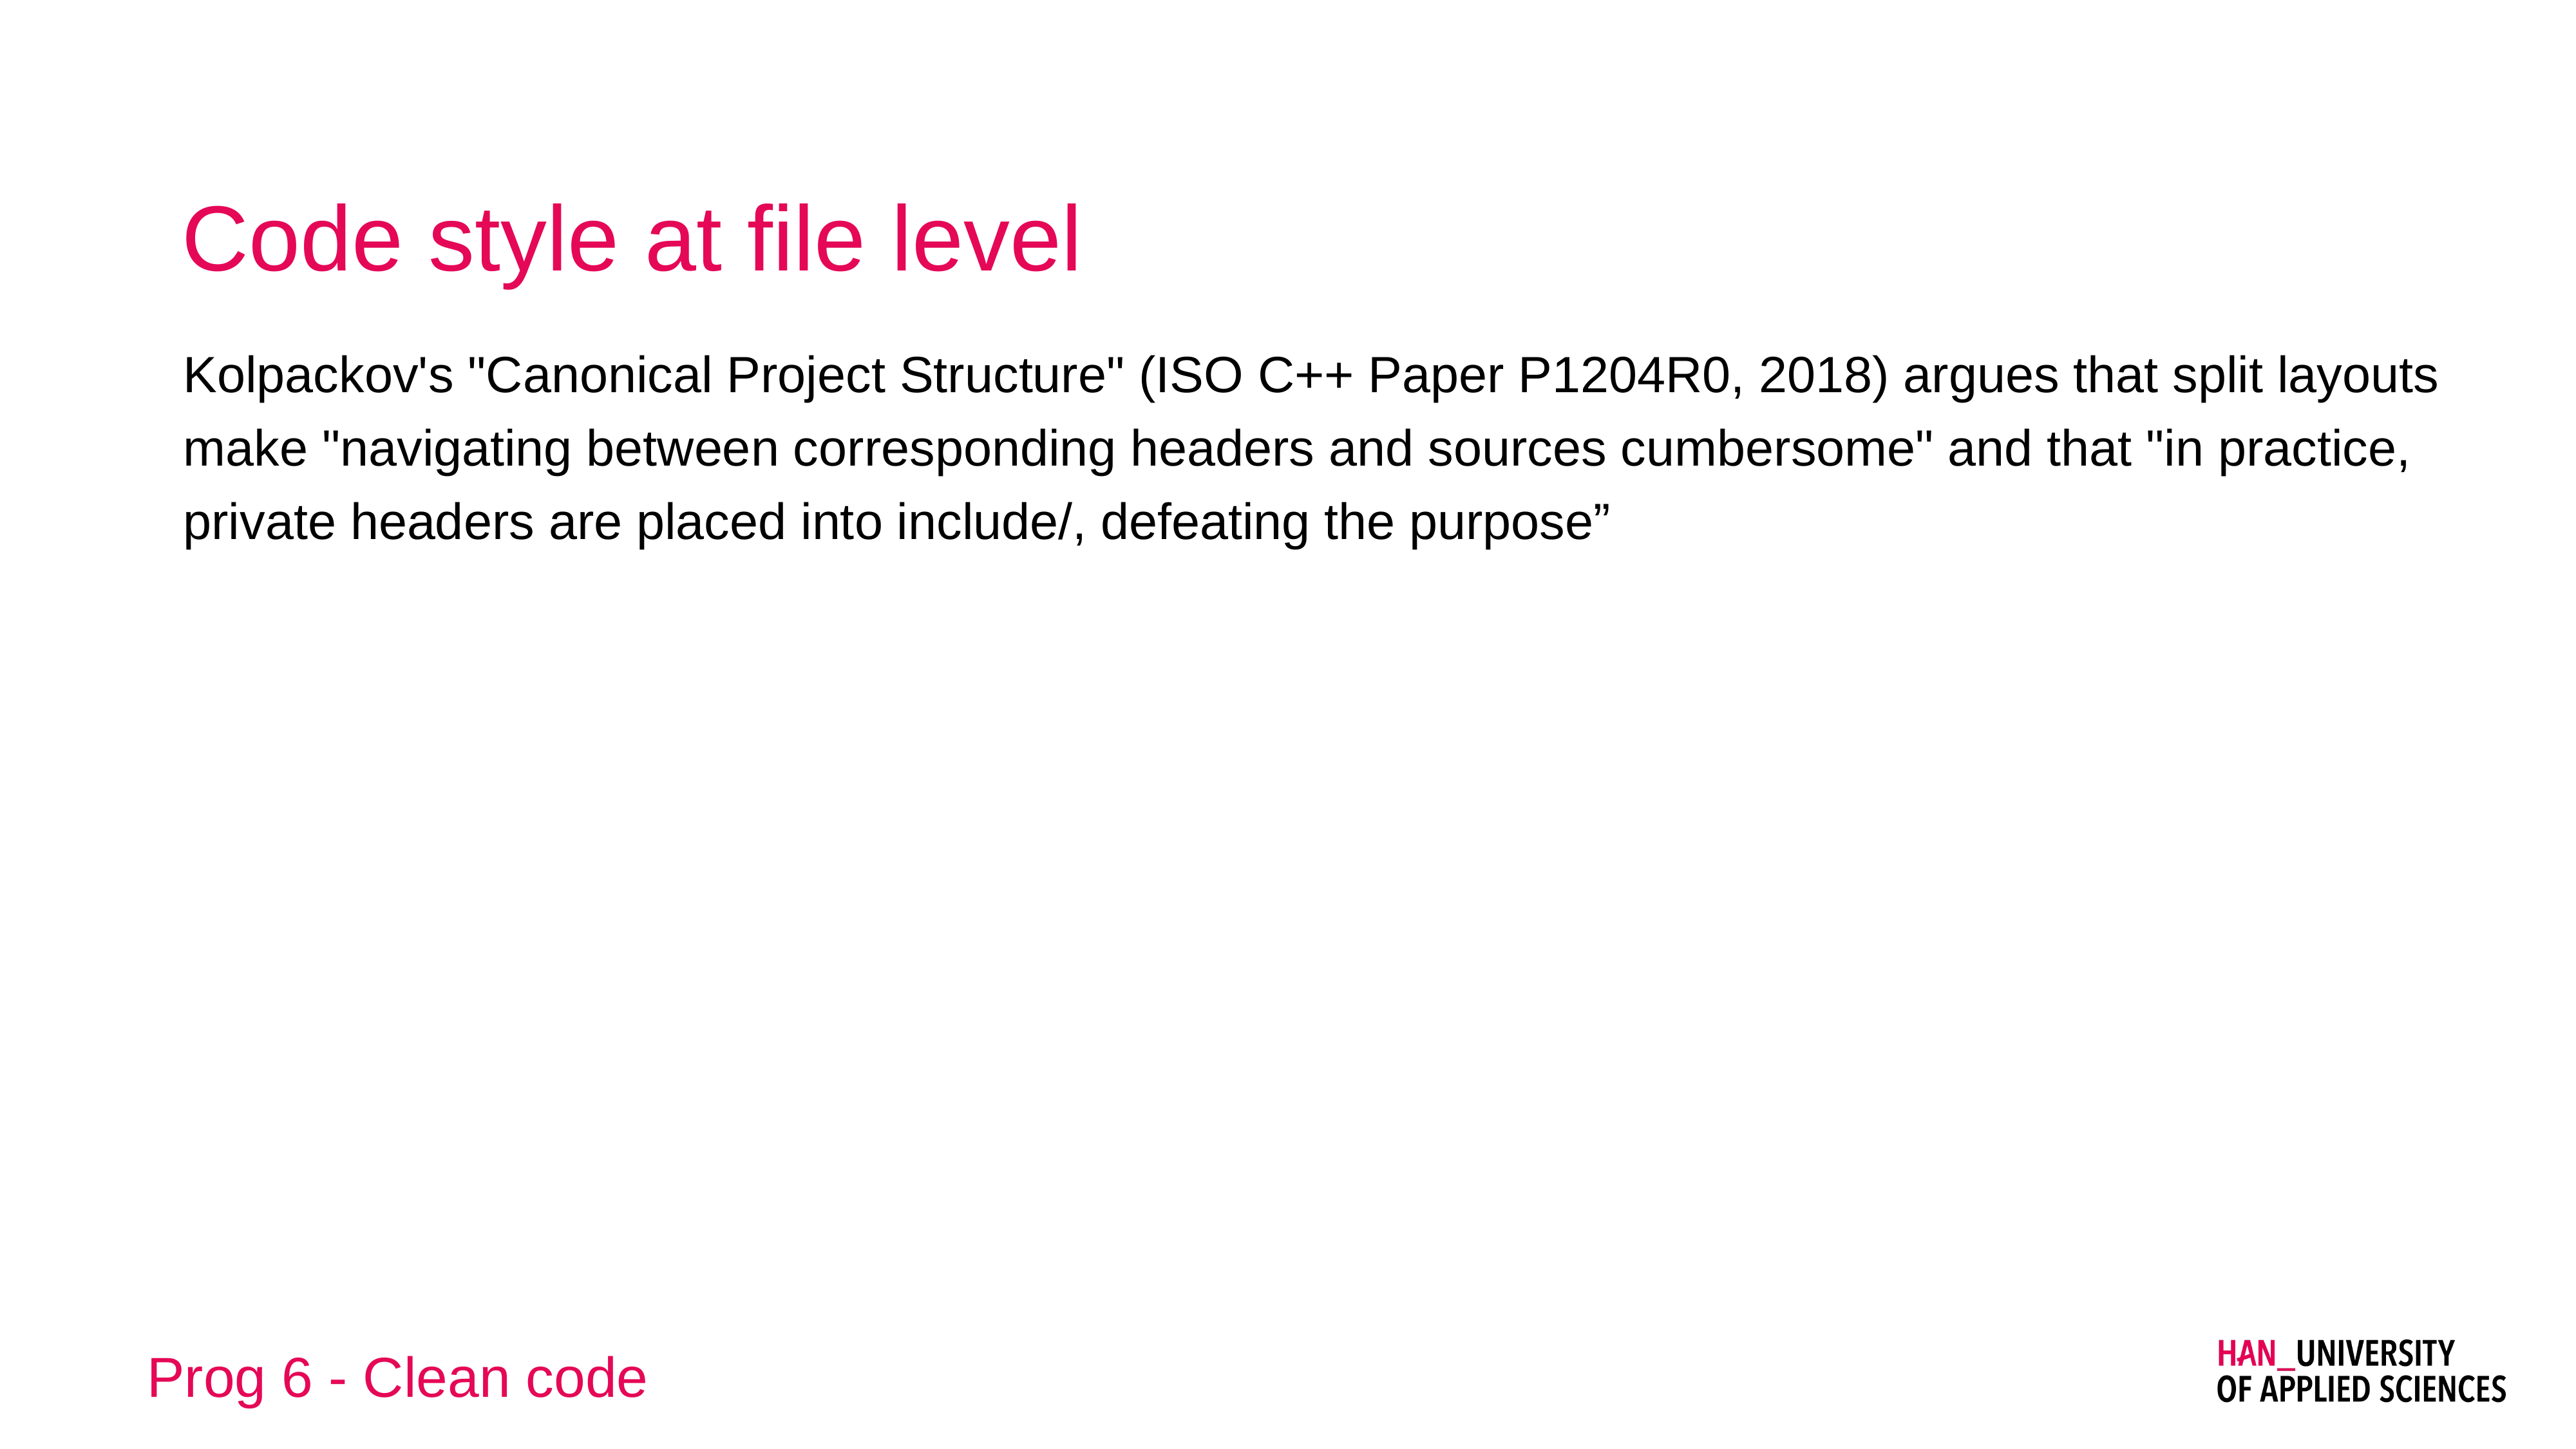

# Code style at file level
Kolpackov's "Canonical Project Structure" (ISO C++ Paper P1204R0, 2018) argues that split layouts make "navigating between corresponding headers and sources cumbersome" and that "in practice, private headers are placed into include/, defeating the purpose”